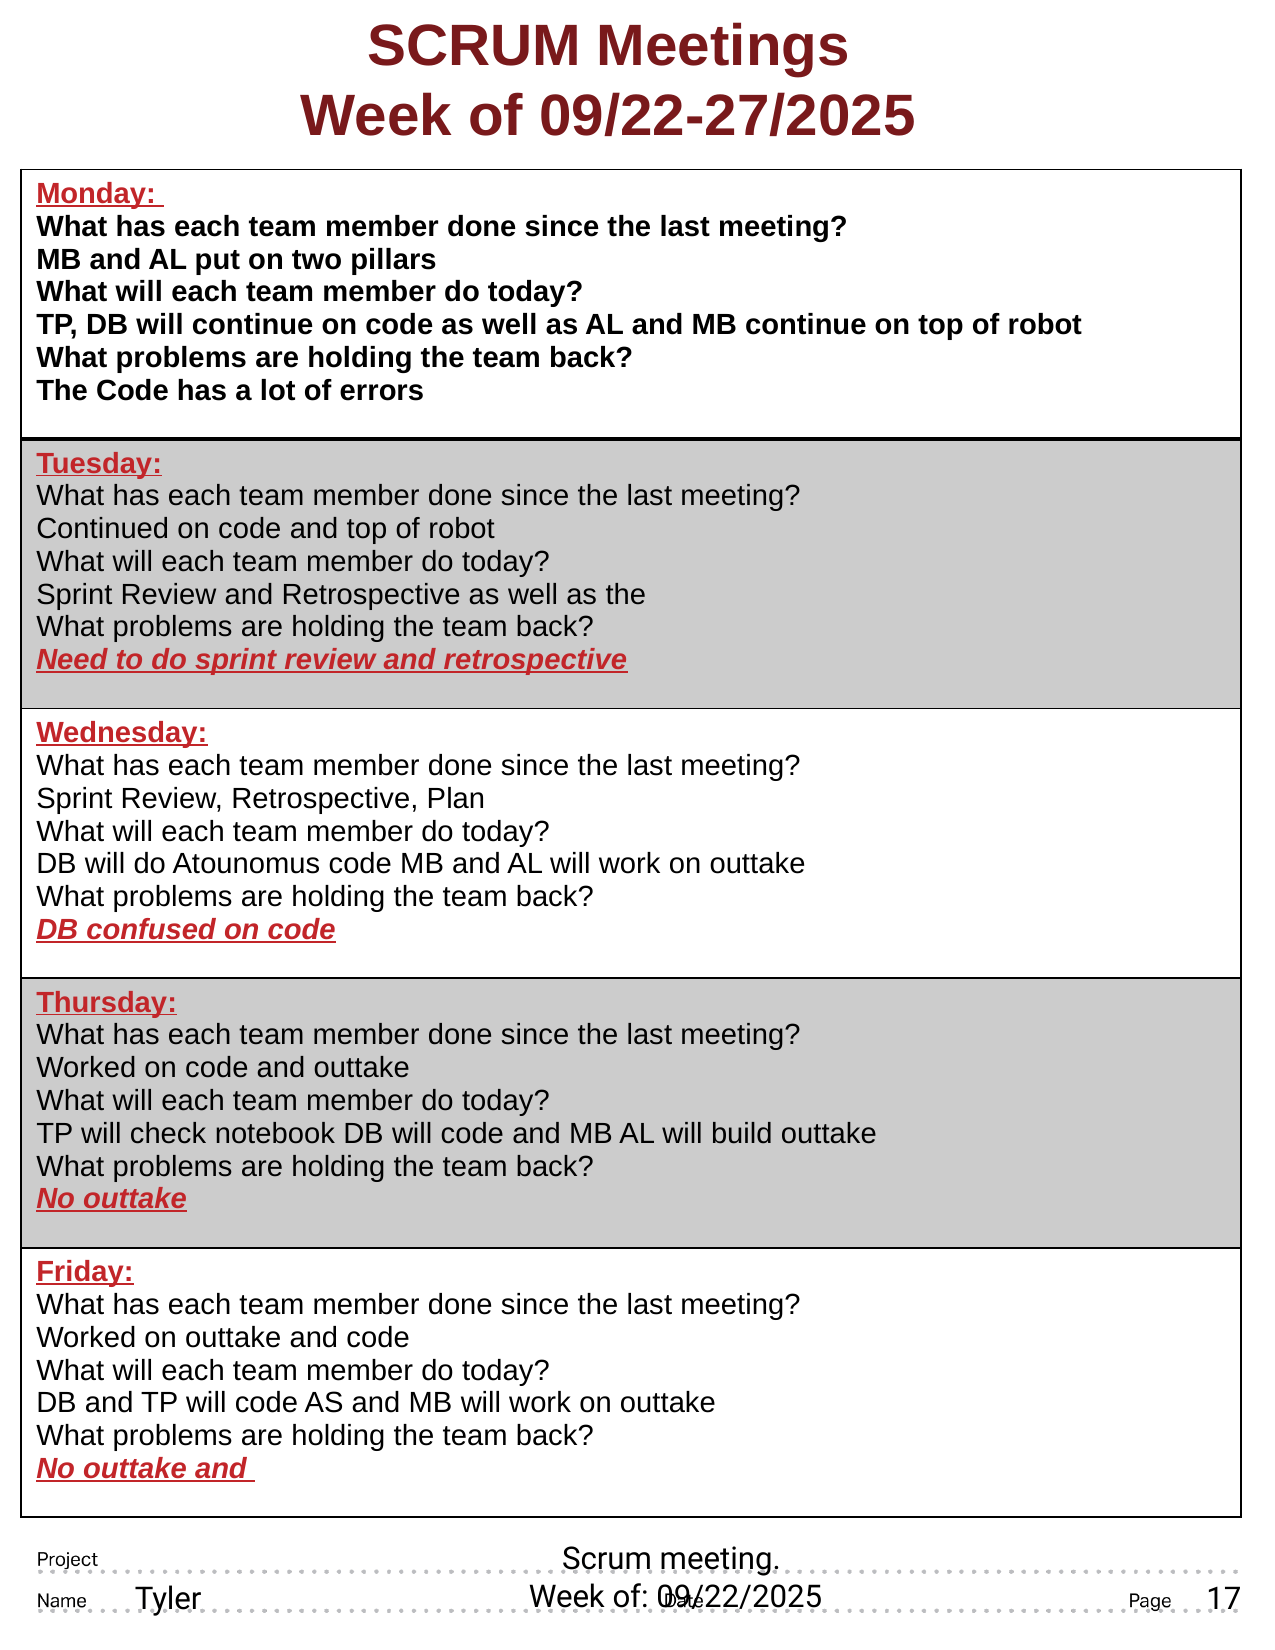

SCRUM Meetings
Week of 09/22-27/2025
| Monday: What has each team member done since the last meeting? MB and AL put on two pillars What will each team member do today? TP, DB will continue on code as well as AL and MB continue on top of robot What problems are holding the team back? The Code has a lot of errors |
| --- |
| Tuesday: What has each team member done since the last meeting? Continued on code and top of robot What will each team member do today? Sprint Review and Retrospective as well as the What problems are holding the team back? Need to do sprint review and retrospective |
| Wednesday: What has each team member done since the last meeting? Sprint Review, Retrospective, Plan What will each team member do today? DB will do Atounomus code MB and AL will work on outtake What problems are holding the team back? DB confused on code |
| Thursday: What has each team member done since the last meeting? Worked on code and outtake What will each team member do today? TP will check notebook DB will code and MB AL will build outtake What problems are holding the team back? No outtake |
| Friday: What has each team member done since the last meeting? Worked on outtake and code What will each team member do today? DB and TP will code AS and MB will work on outtake What problems are holding the team back? No outtake and |
# Scrum meeting. Week of: 09/22/2025

17
Tyler